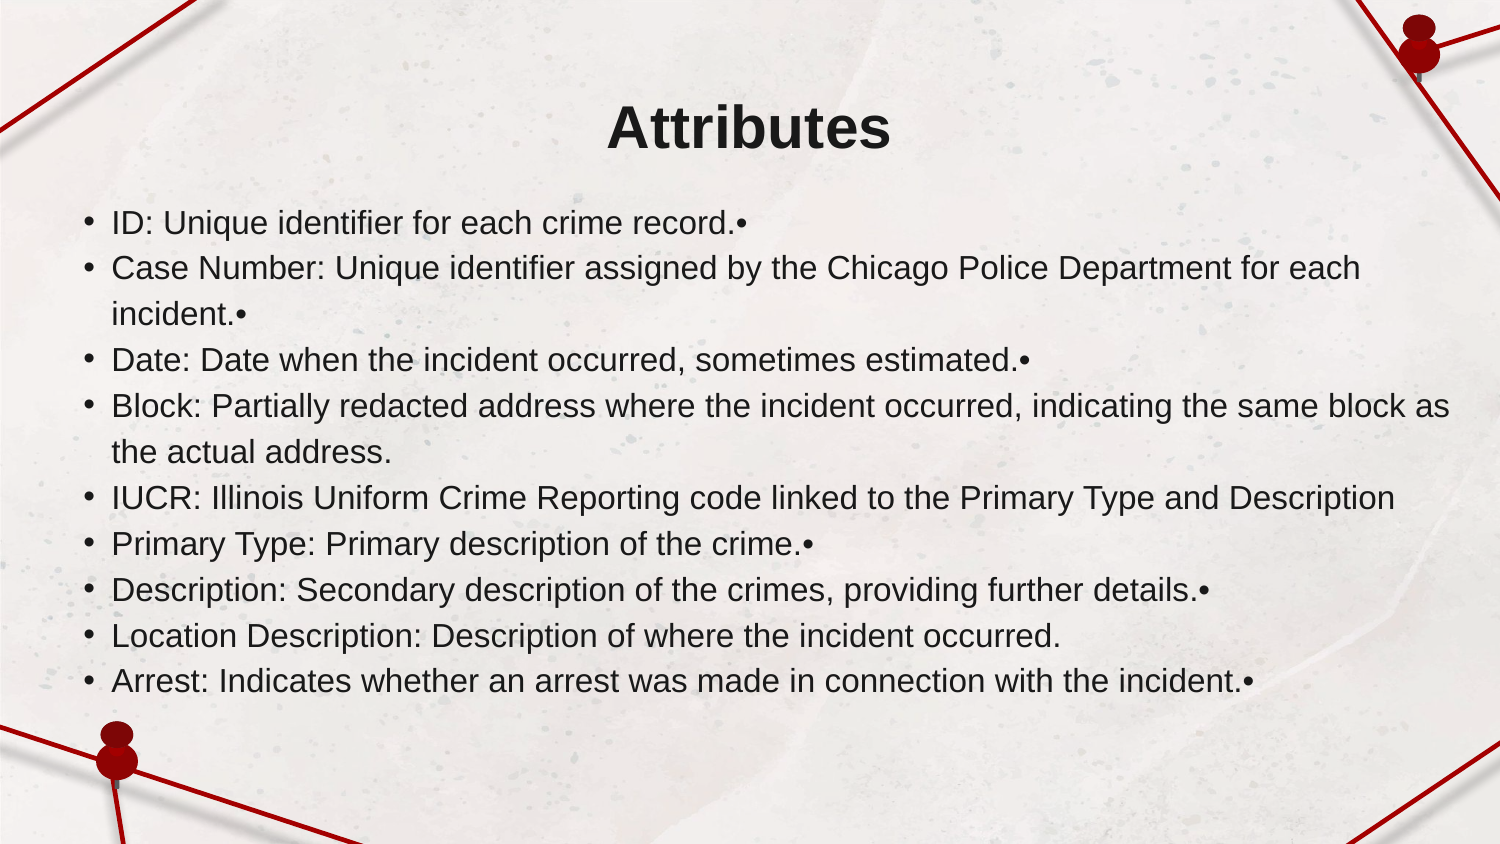

# Attributes
ID: Unique identifier for each crime record.•
Case Number: Unique identifier assigned by the Chicago Police Department for each incident.•
Date: Date when the incident occurred, sometimes estimated.•
Block: Partially redacted address where the incident occurred, indicating the same block as the actual address.
IUCR: Illinois Uniform Crime Reporting code linked to the Primary Type and Description
Primary Type: Primary description of the crime.•
Description: Secondary description of the crimes, providing further details.•
Location Description: Description of where the incident occurred.
Arrest: Indicates whether an arrest was made in connection with the incident.•